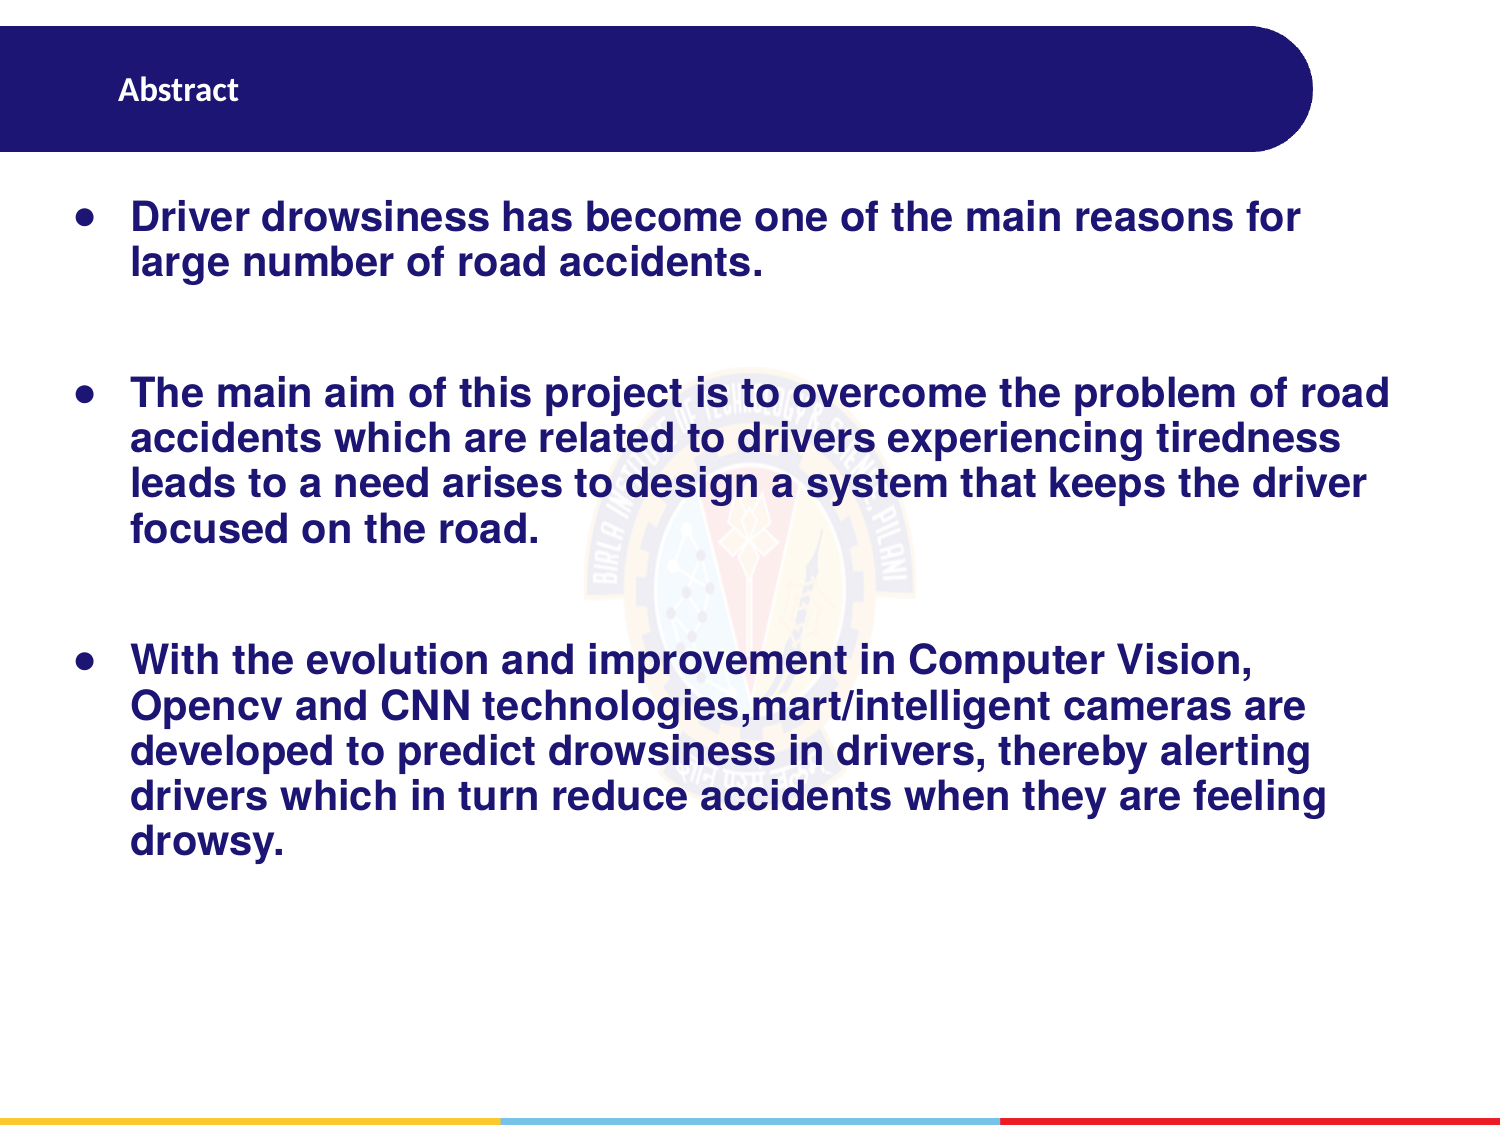

# Abstract
Driver drowsiness has become one of the main reasons for large number of road accidents.

The main aim of this project is to overcome the problem of road accidents which are related to drivers experiencing tiredness leads to a need arises to design a system that keeps the driver focused on the road.

With the evolution and improvement in Computer Vision, Opencv and CNN technologies,mart/intelligent cameras are developed to predict drowsiness in drivers, thereby alerting drivers which in turn reduce accidents when they are feeling drowsy.